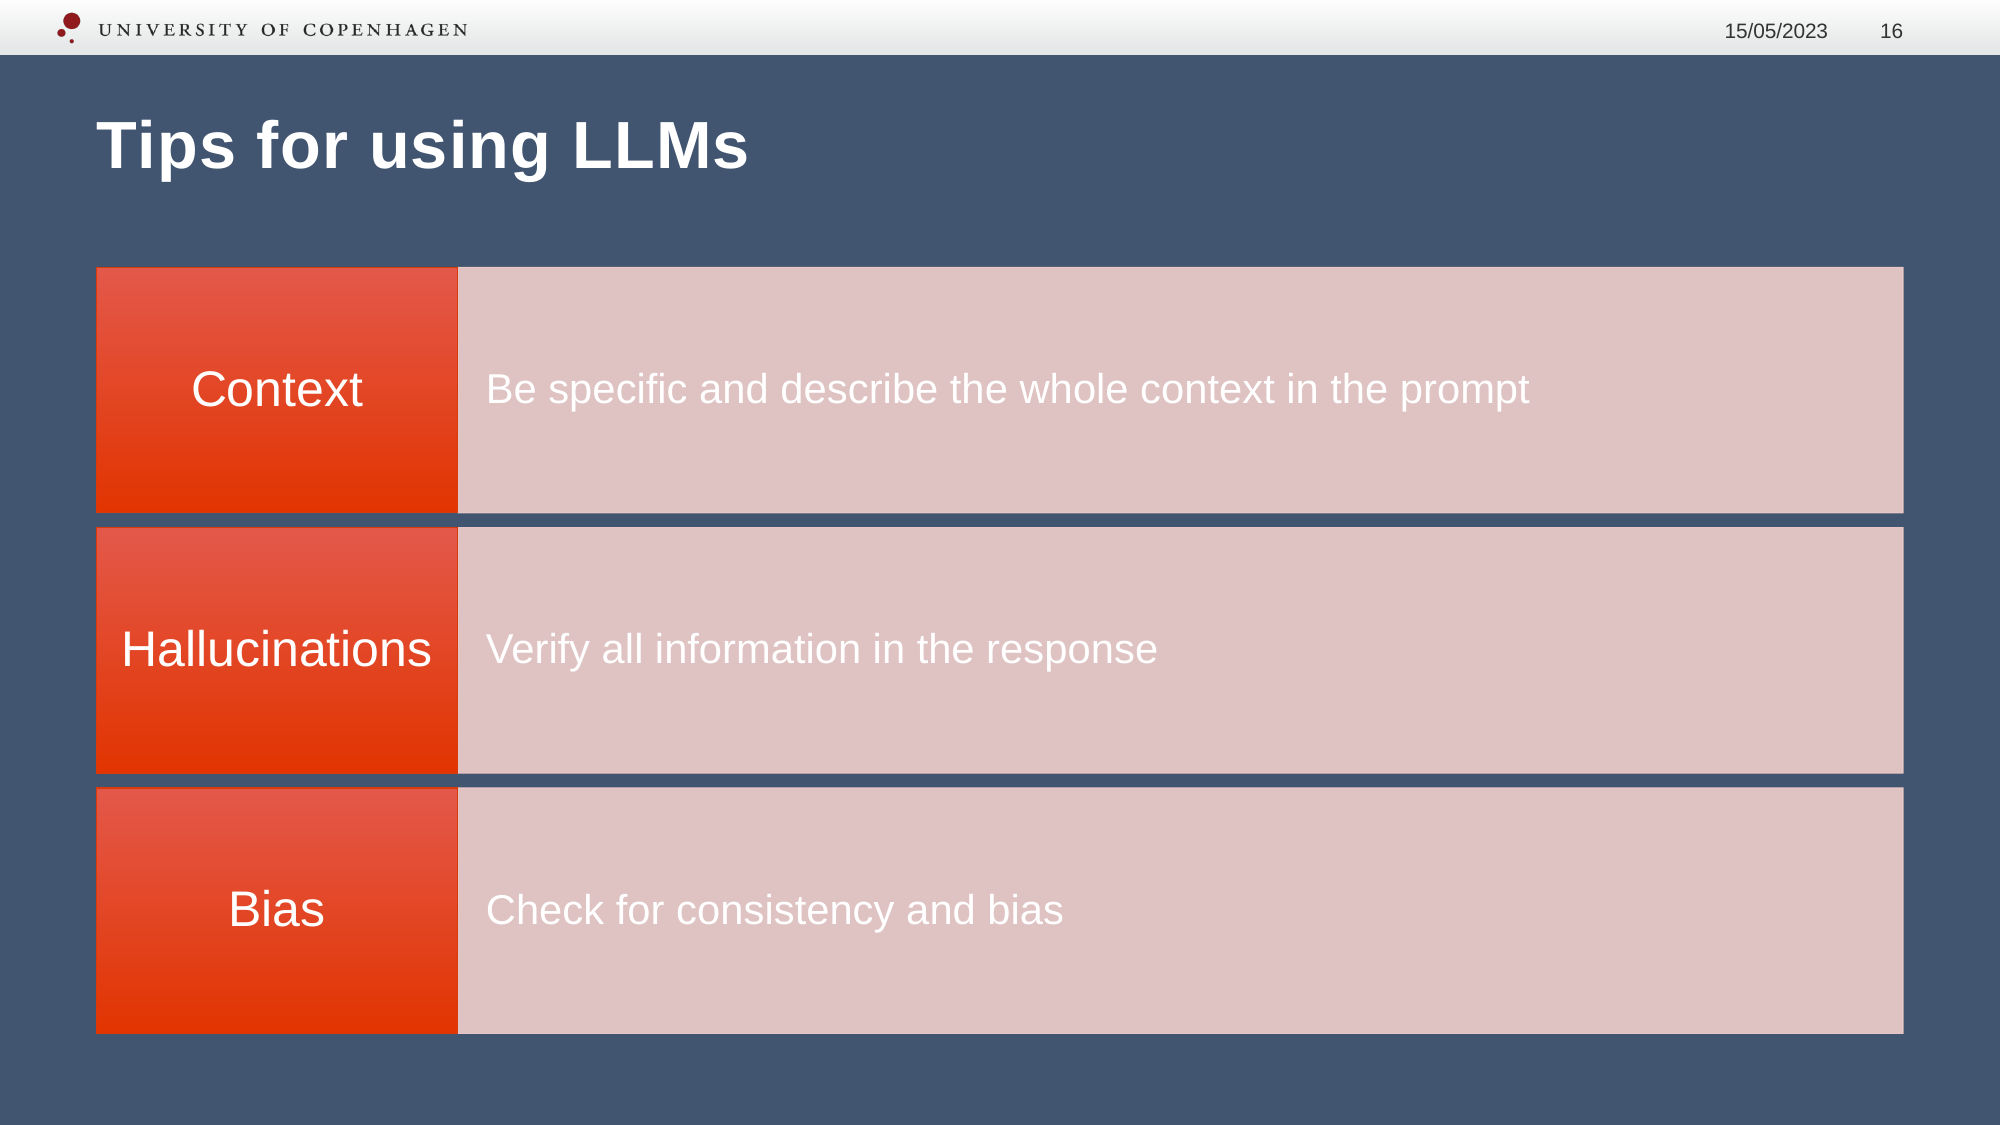

15/05/2023
16
# Tips for using LLMs
Be specific and describe the whole context in the prompt
Context
Verify all information in the response
Hallucinations
Check for consistency and bias
Bias